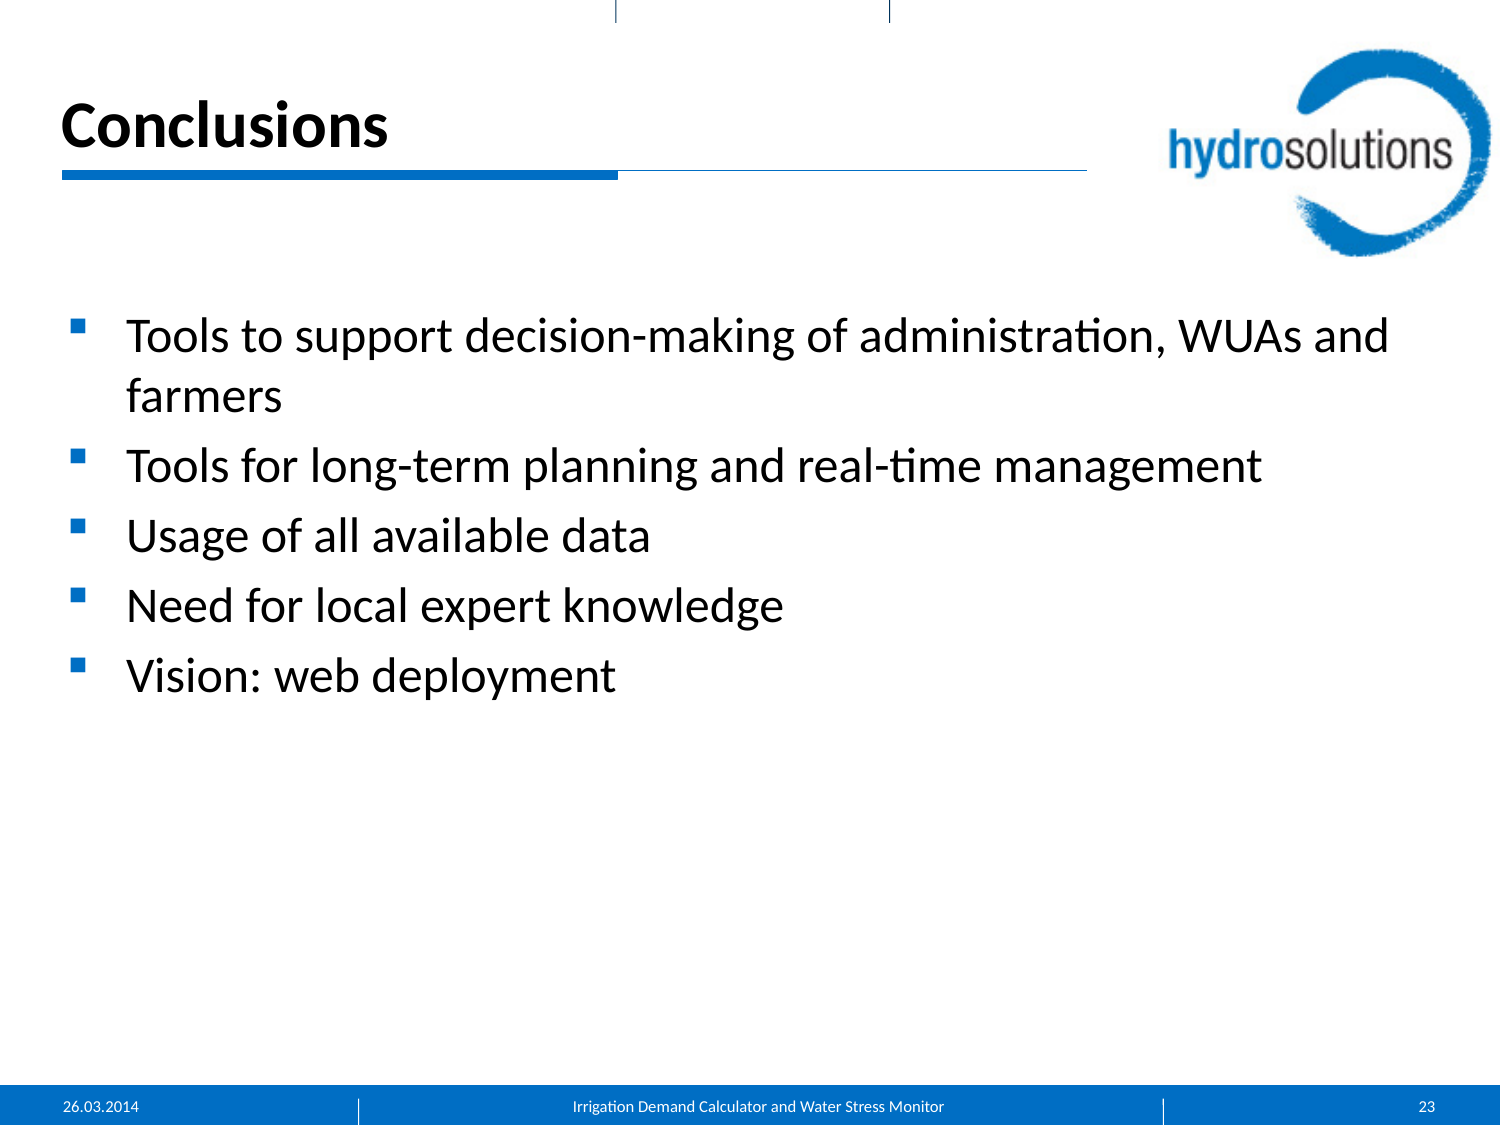

# Conclusions

Tools to support decision-making of administration, WUAs and farmers
Tools for long-term planning and real-time management
Usage of all available data
Need for local expert knowledge
Vision: web deployment
26.03.2014
Irrigation Demand Calculator and Water Stress Monitor
23